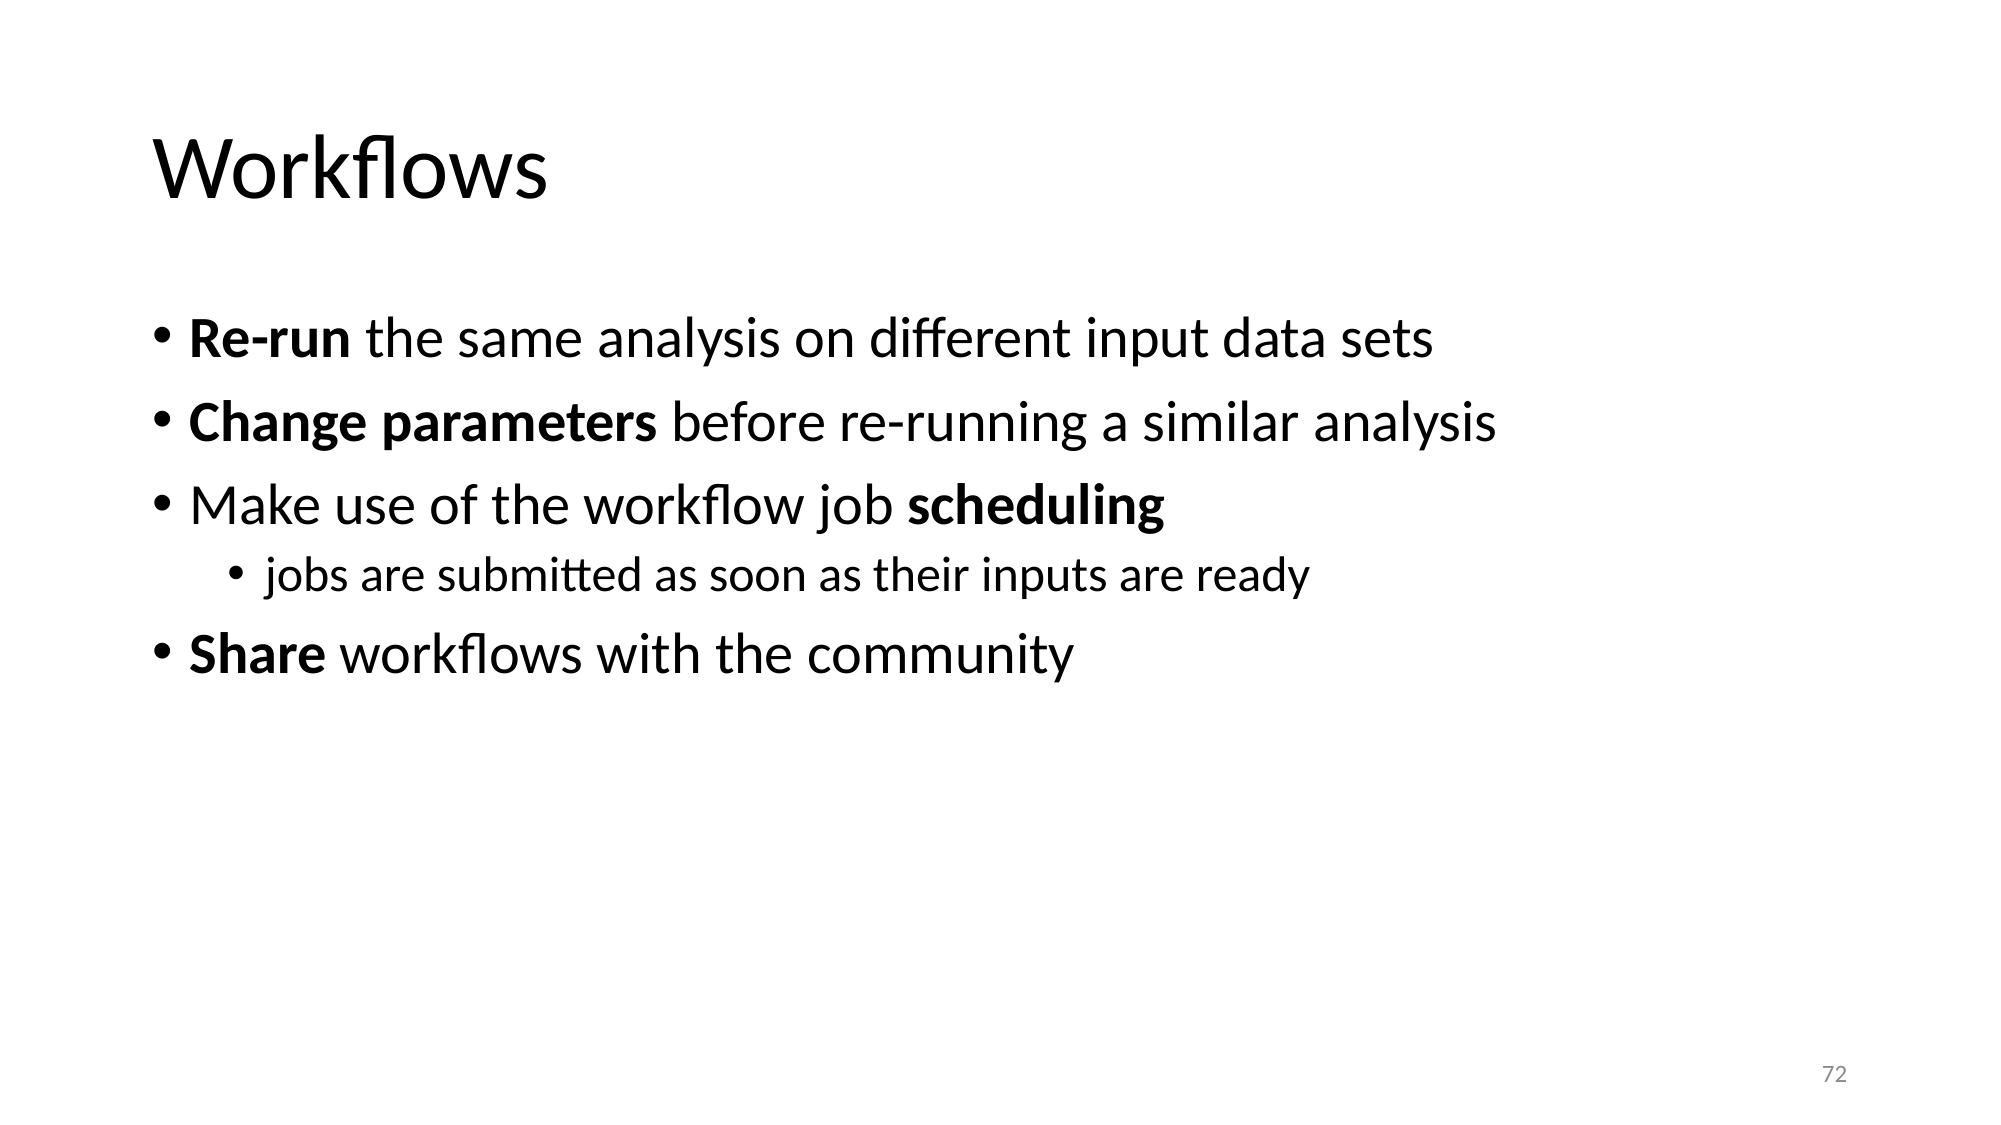

# Workflows
Re-run the same analysis on different input data sets
Change parameters before re-running a similar analysis
Make use of the workflow job scheduling
jobs are submitted as soon as their inputs are ready
Share workflows with the community

72